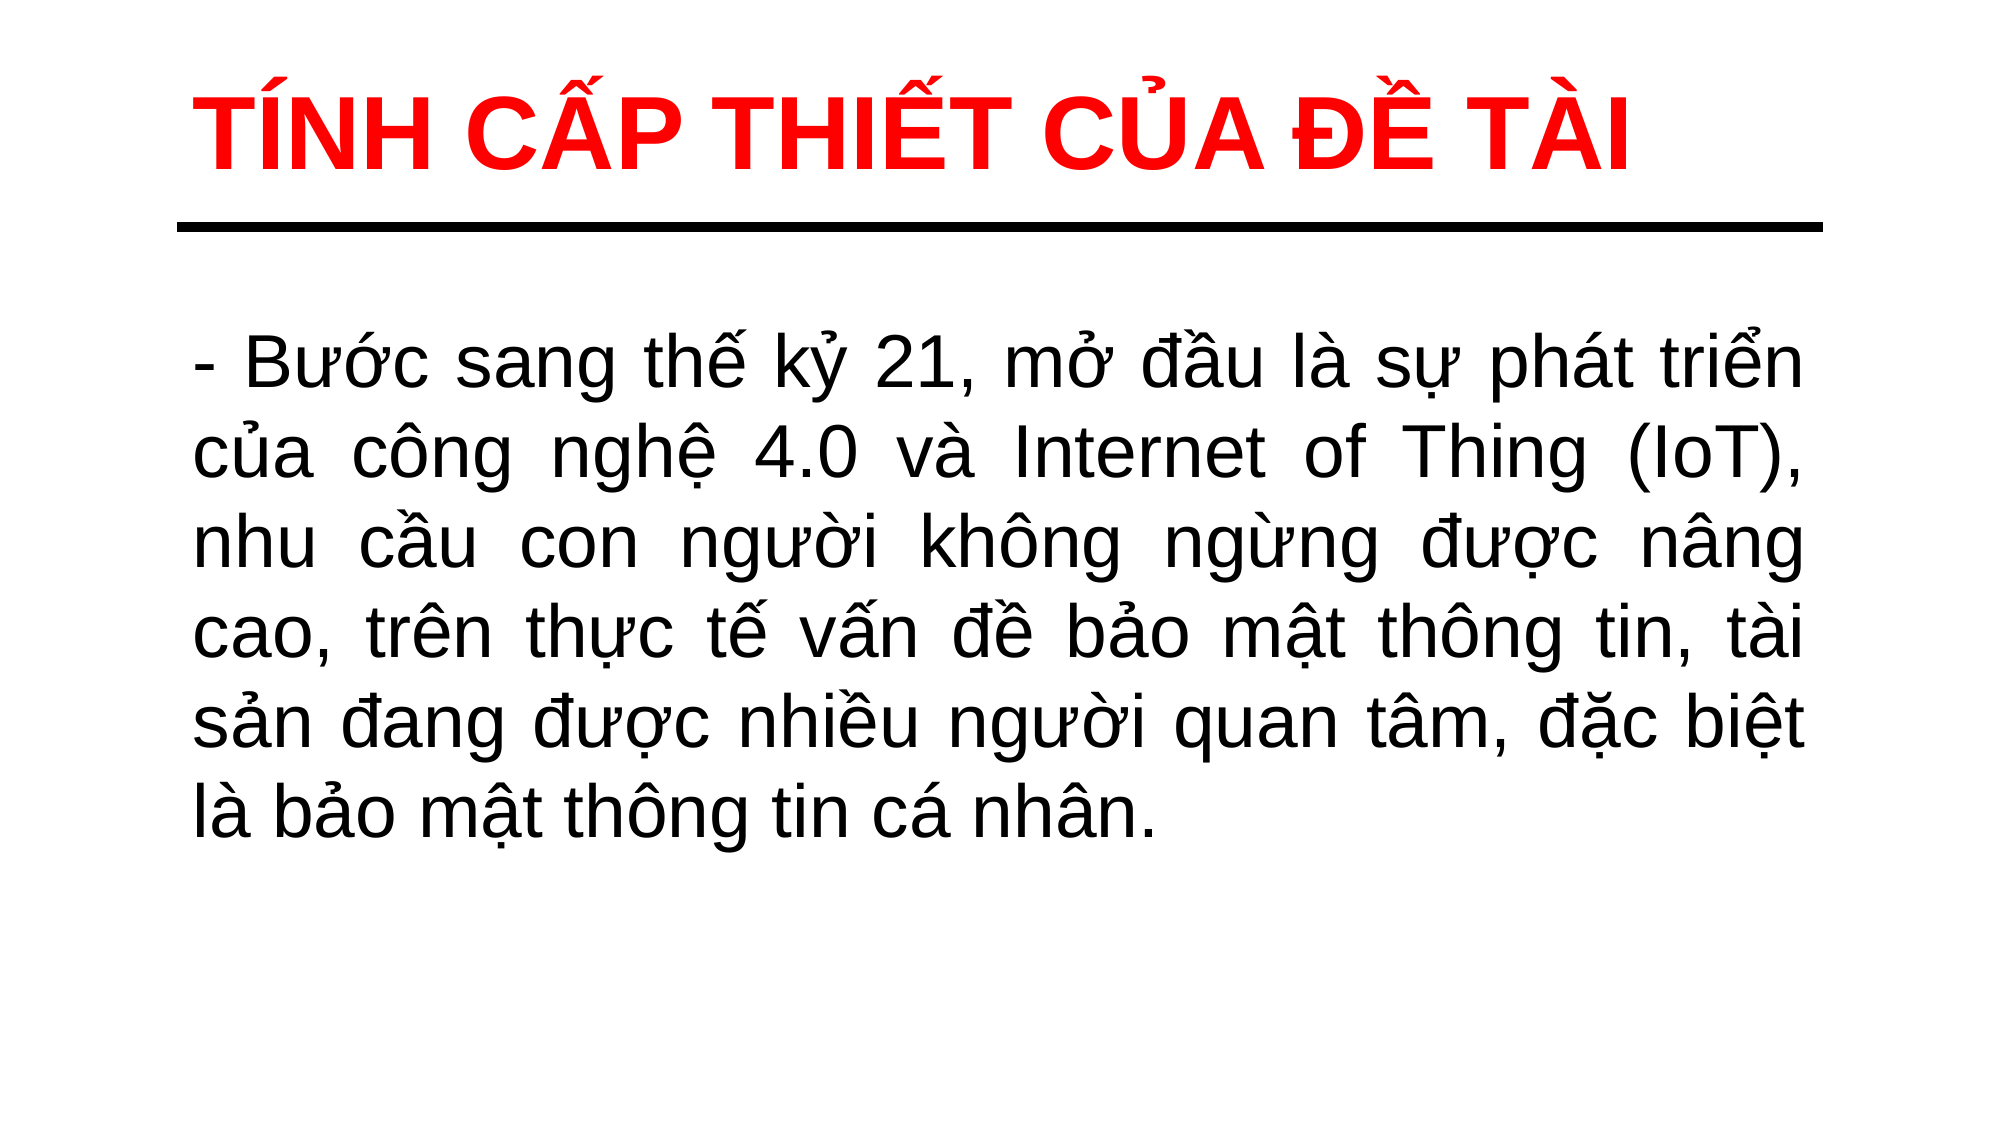

TÍNH CẤP THIẾT CỦA ĐỀ TÀI

- Bước sang thế kỷ 21, mở đầu là sự phát triển của công nghệ 4.0 và Internet of Thing (IoT), nhu cầu con người không ngừng được nâng cao, trên thực tế vấn đề bảo mật thông tin, tài sản đang được nhiều người quan tâm, đặc biệt là bảo mật thông tin cá nhân.